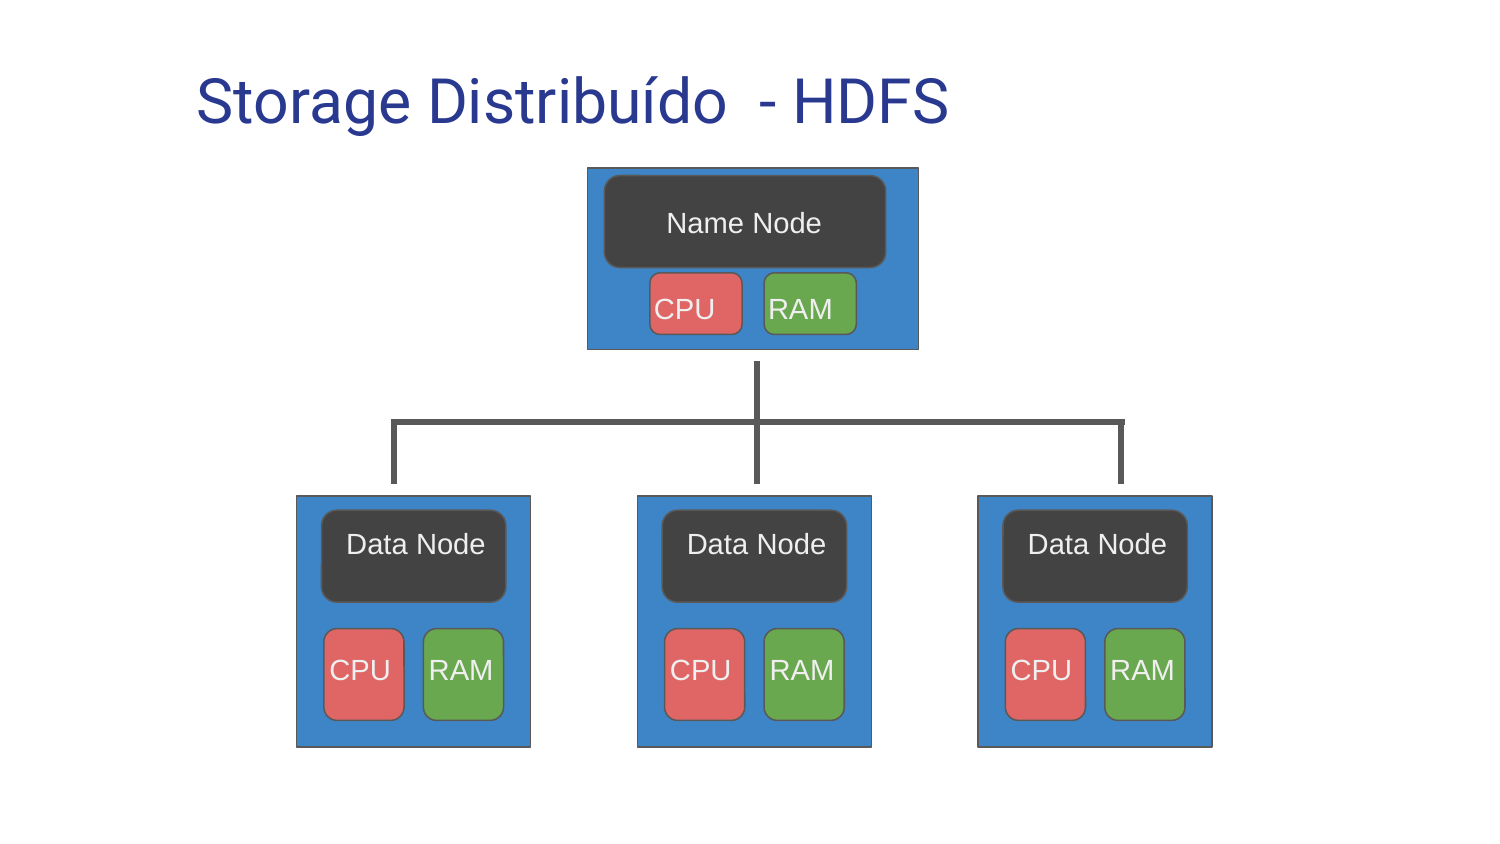

Storage Distribuído  - HDFS

Name Node

CPU
RAM

Data Node

Data Node

Data Node

CPU
RAM
CPU
RAM
CPU
RAM